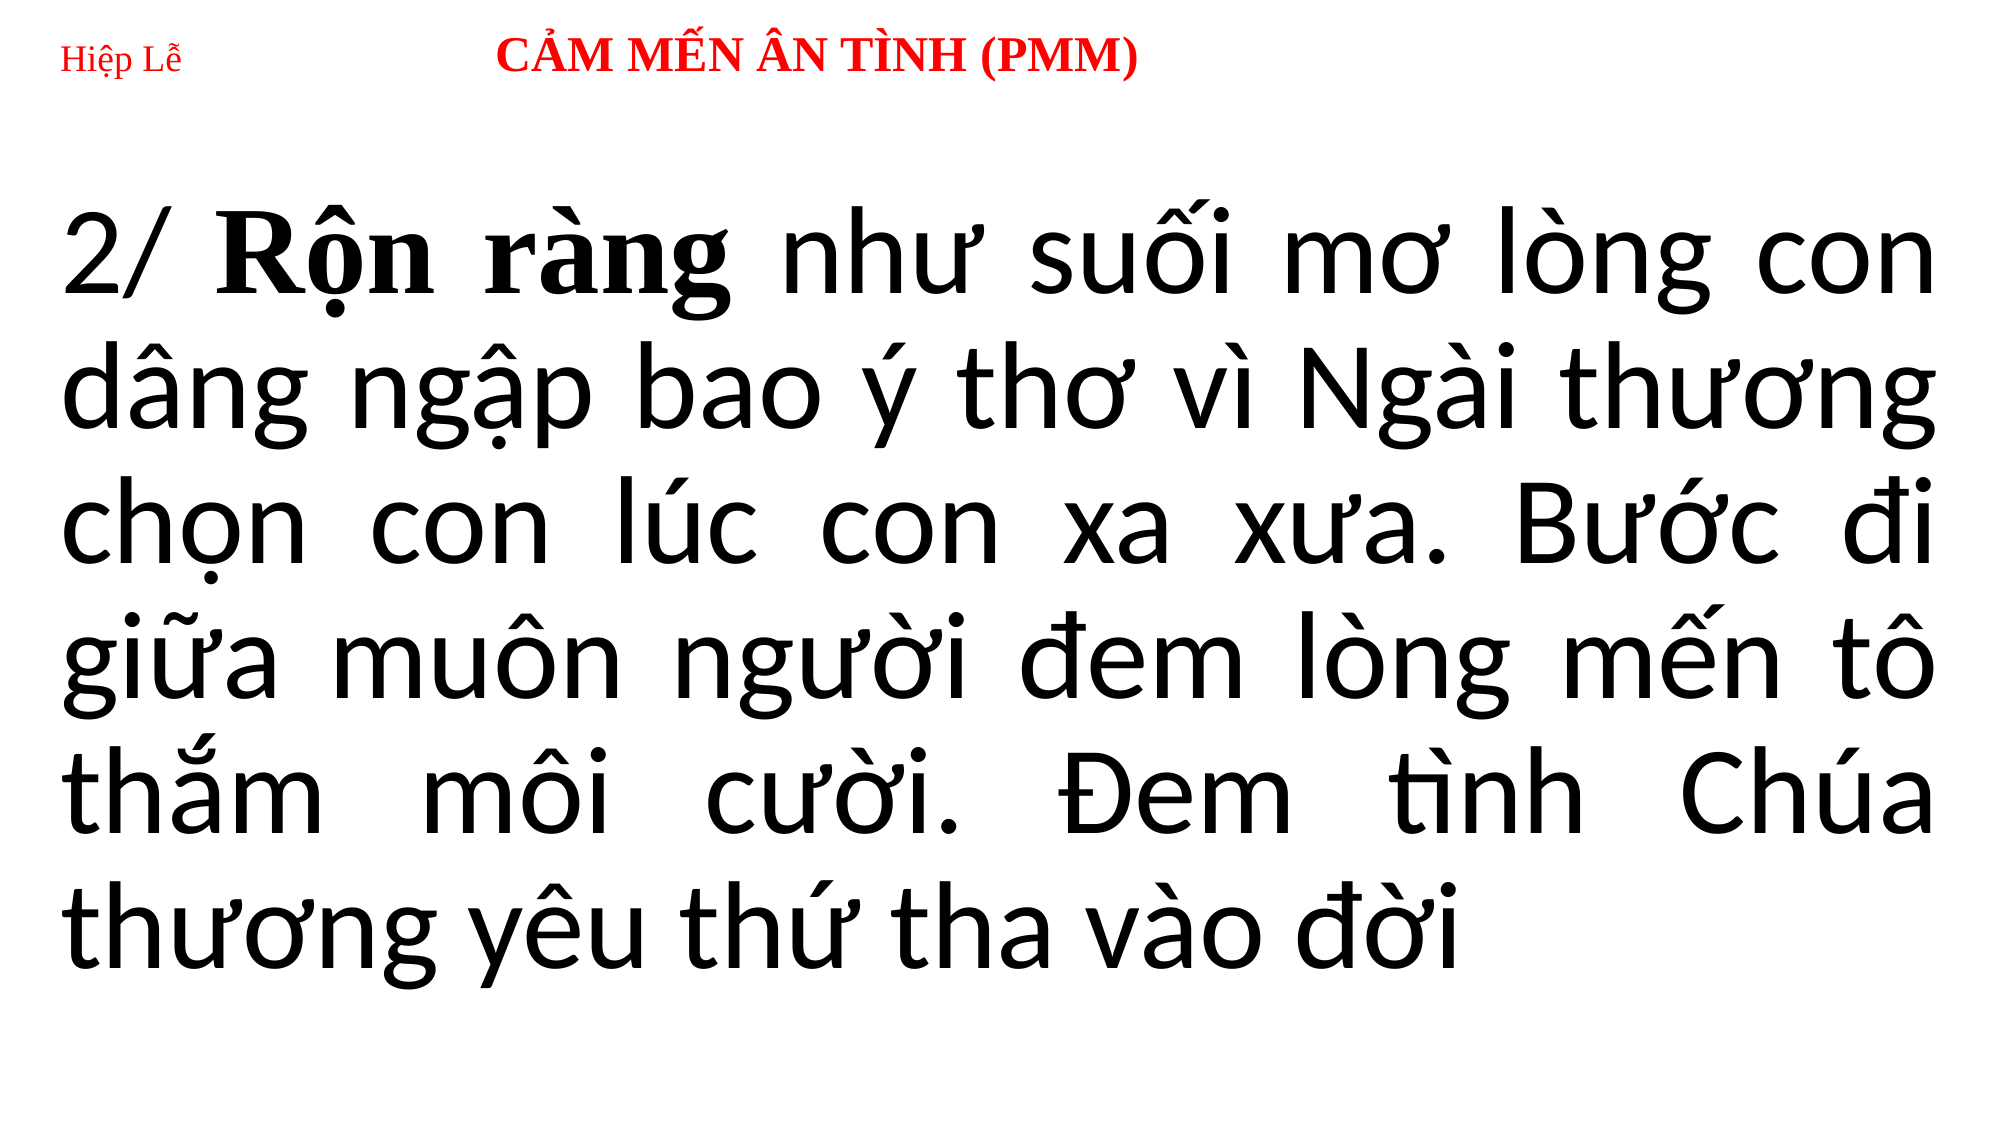

# Hiệp Lễ                                 CẢM MẾN ÂN TÌNH (PMM)
2/ Rộn ràng như suối mơ lòng con dâng ngập bao ý thơ vì Ngài thương chọn con lúc con xa xưa. Bước đi giữa muôn người đem lòng mến tô thắm môi cười. Đem tình Chúa thương yêu thứ tha vào đời